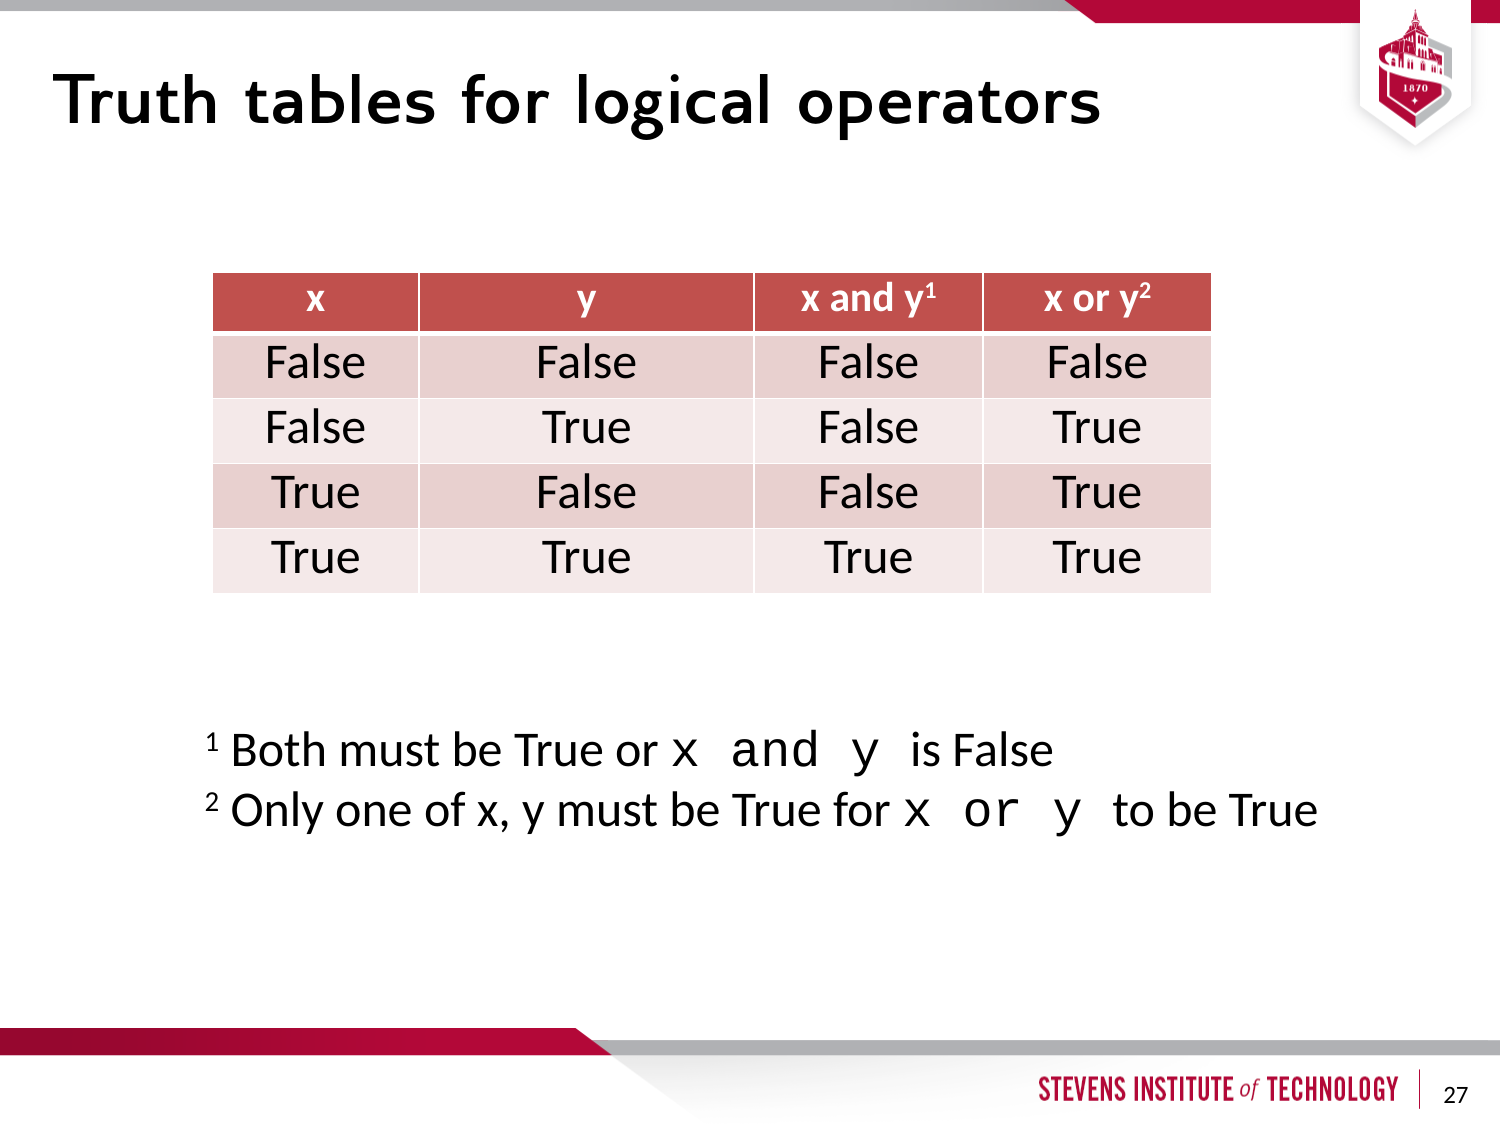

# Truth tables for logical operators

| x | y | x and y1 | x or y2 |
| --- | --- | --- | --- |
| False | False | False | False |
| False | True | False | True |
| True | False | False | True |
| True | True | True | True |
1 Both must be True or x and y is False
2 Only one of x, y must be True for x or y to be True
27